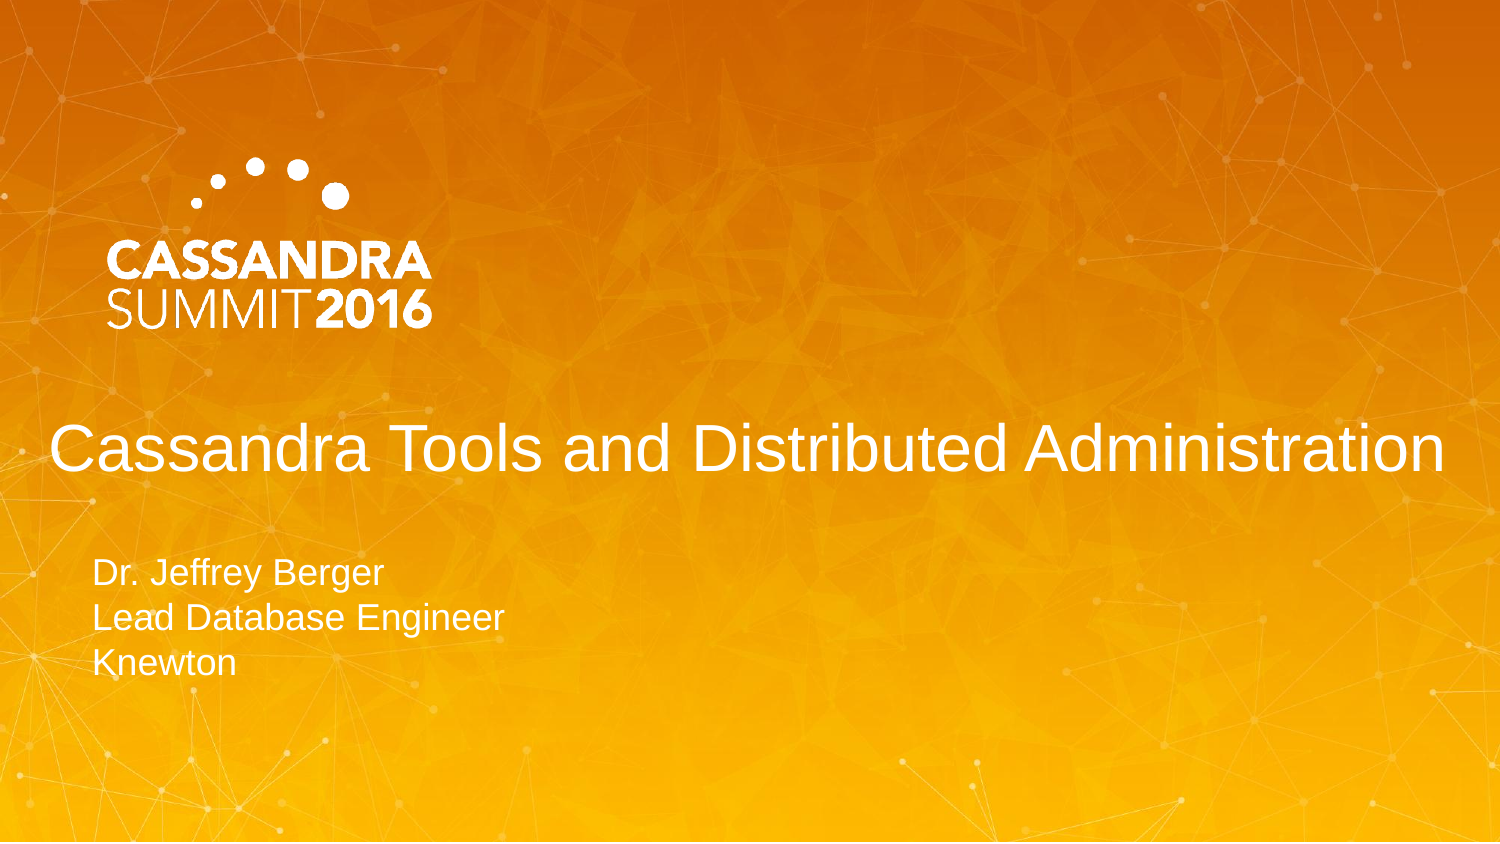

# Cassandra Tools and Distributed Administration
Dr. Jeffrey Berger
Lead Database Engineer
Knewton